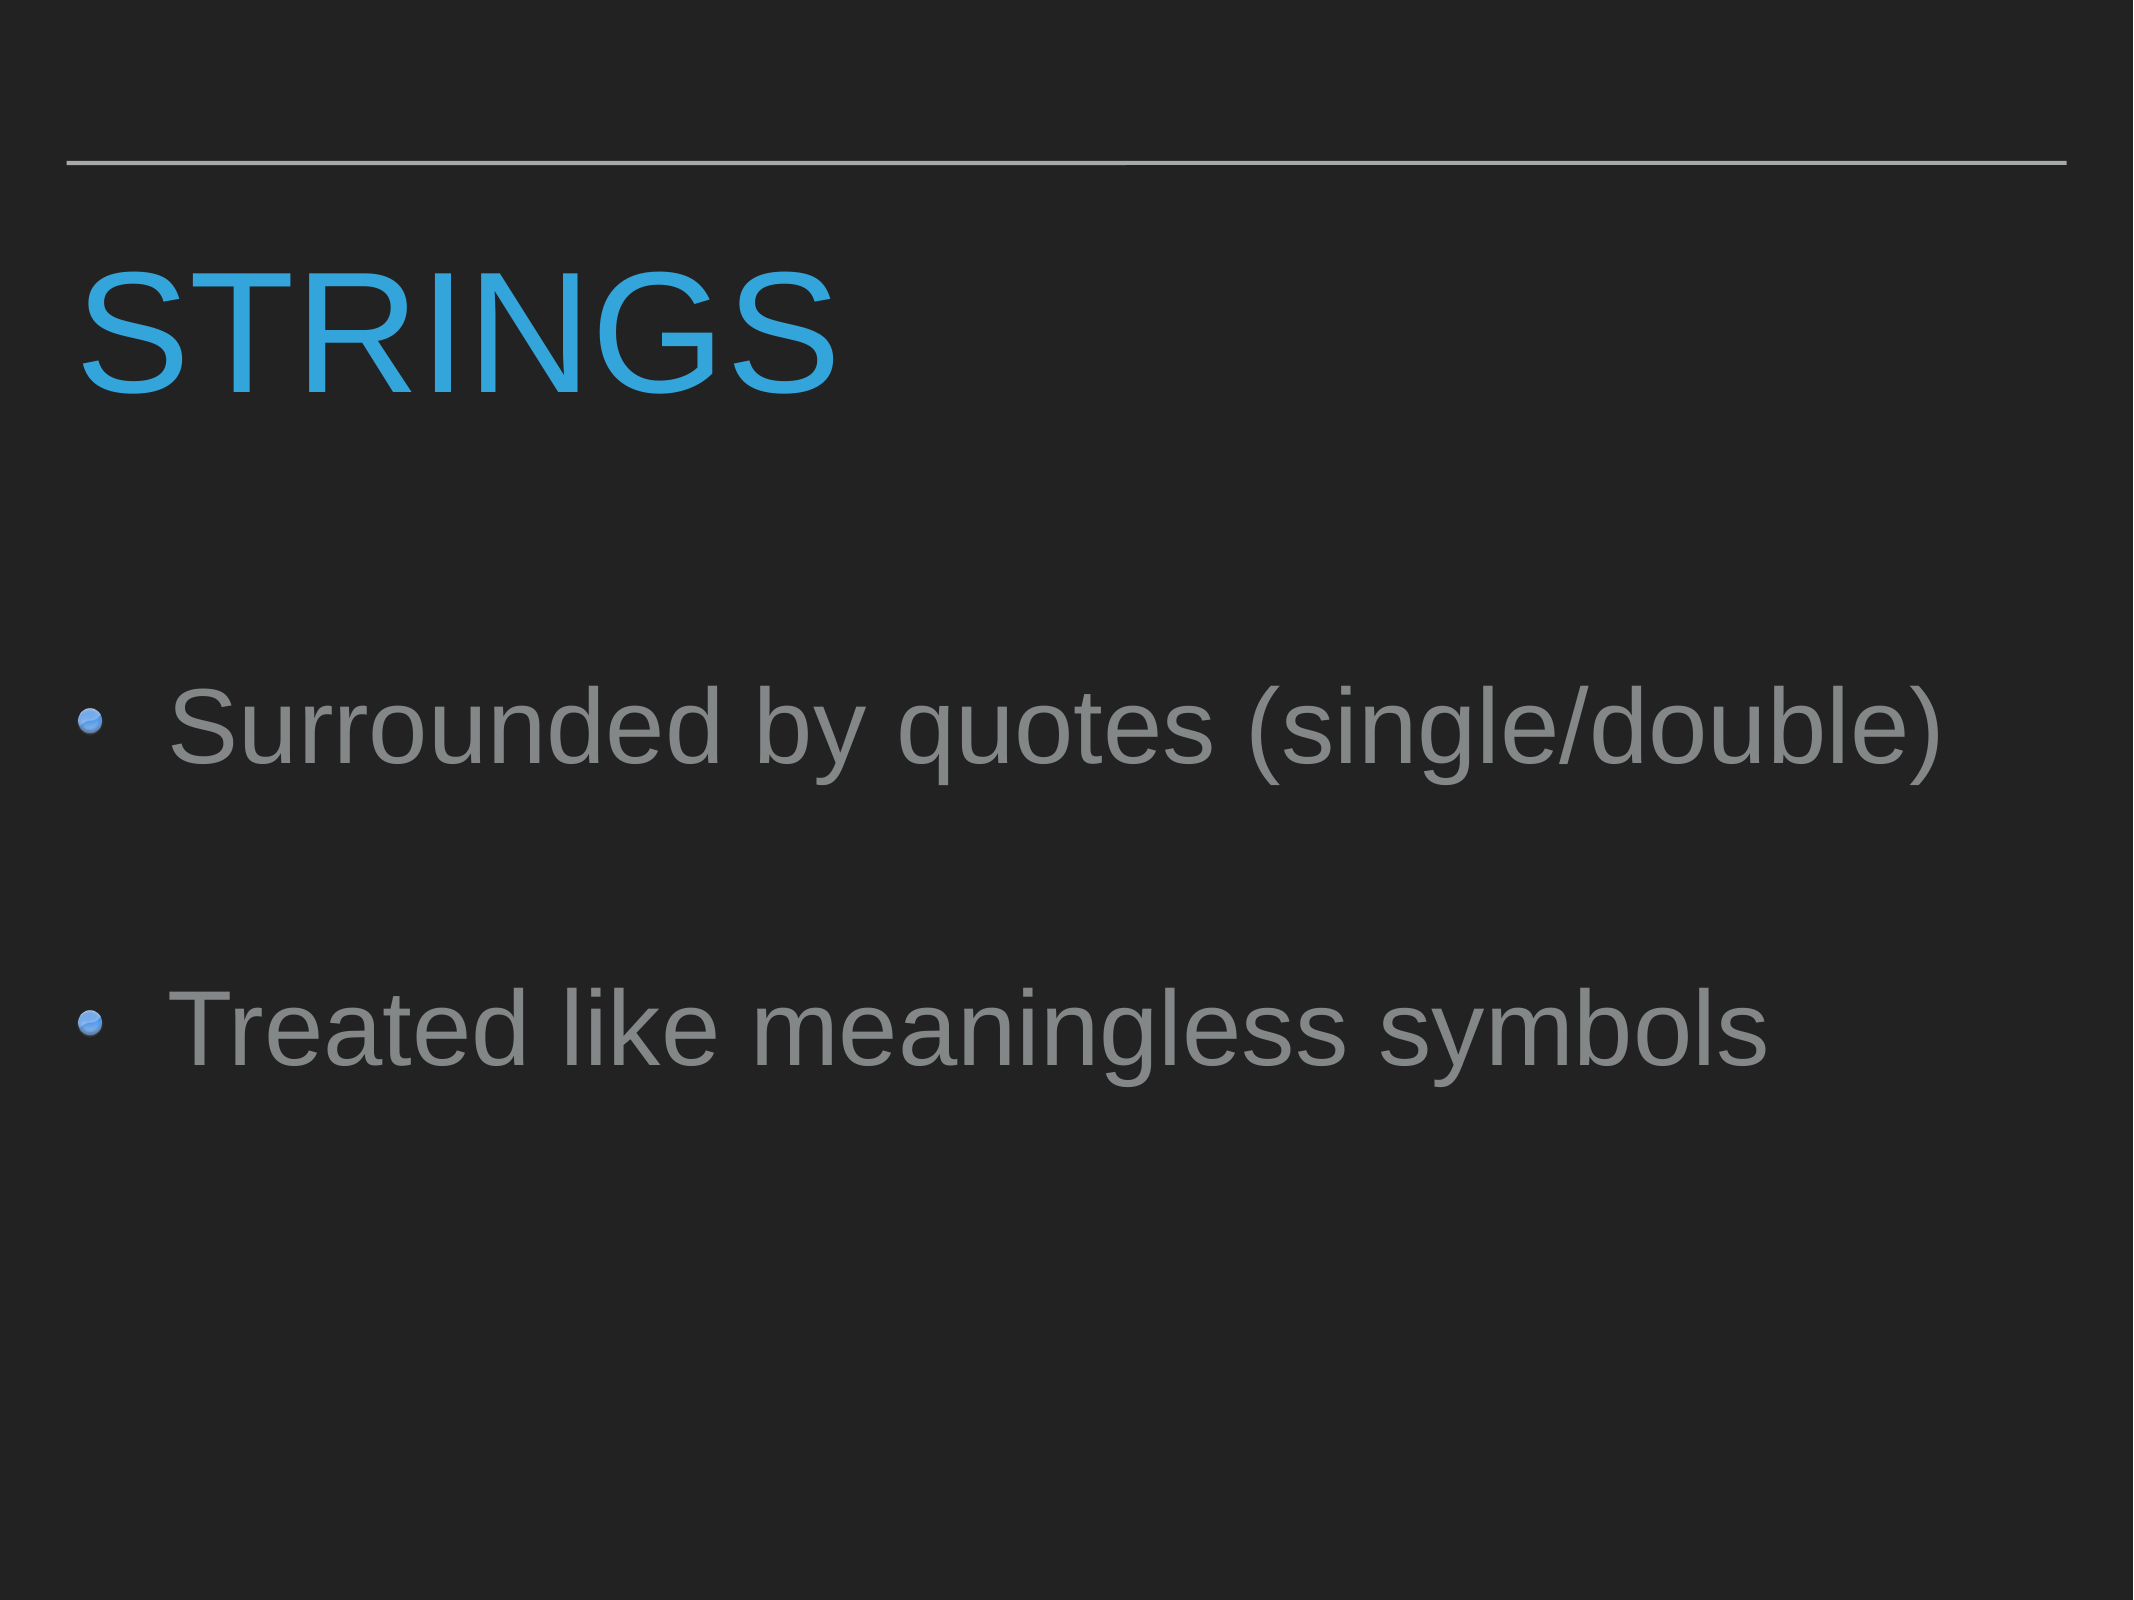

# Strings
Surrounded by quotes (single/double)
Treated like meaningless symbols